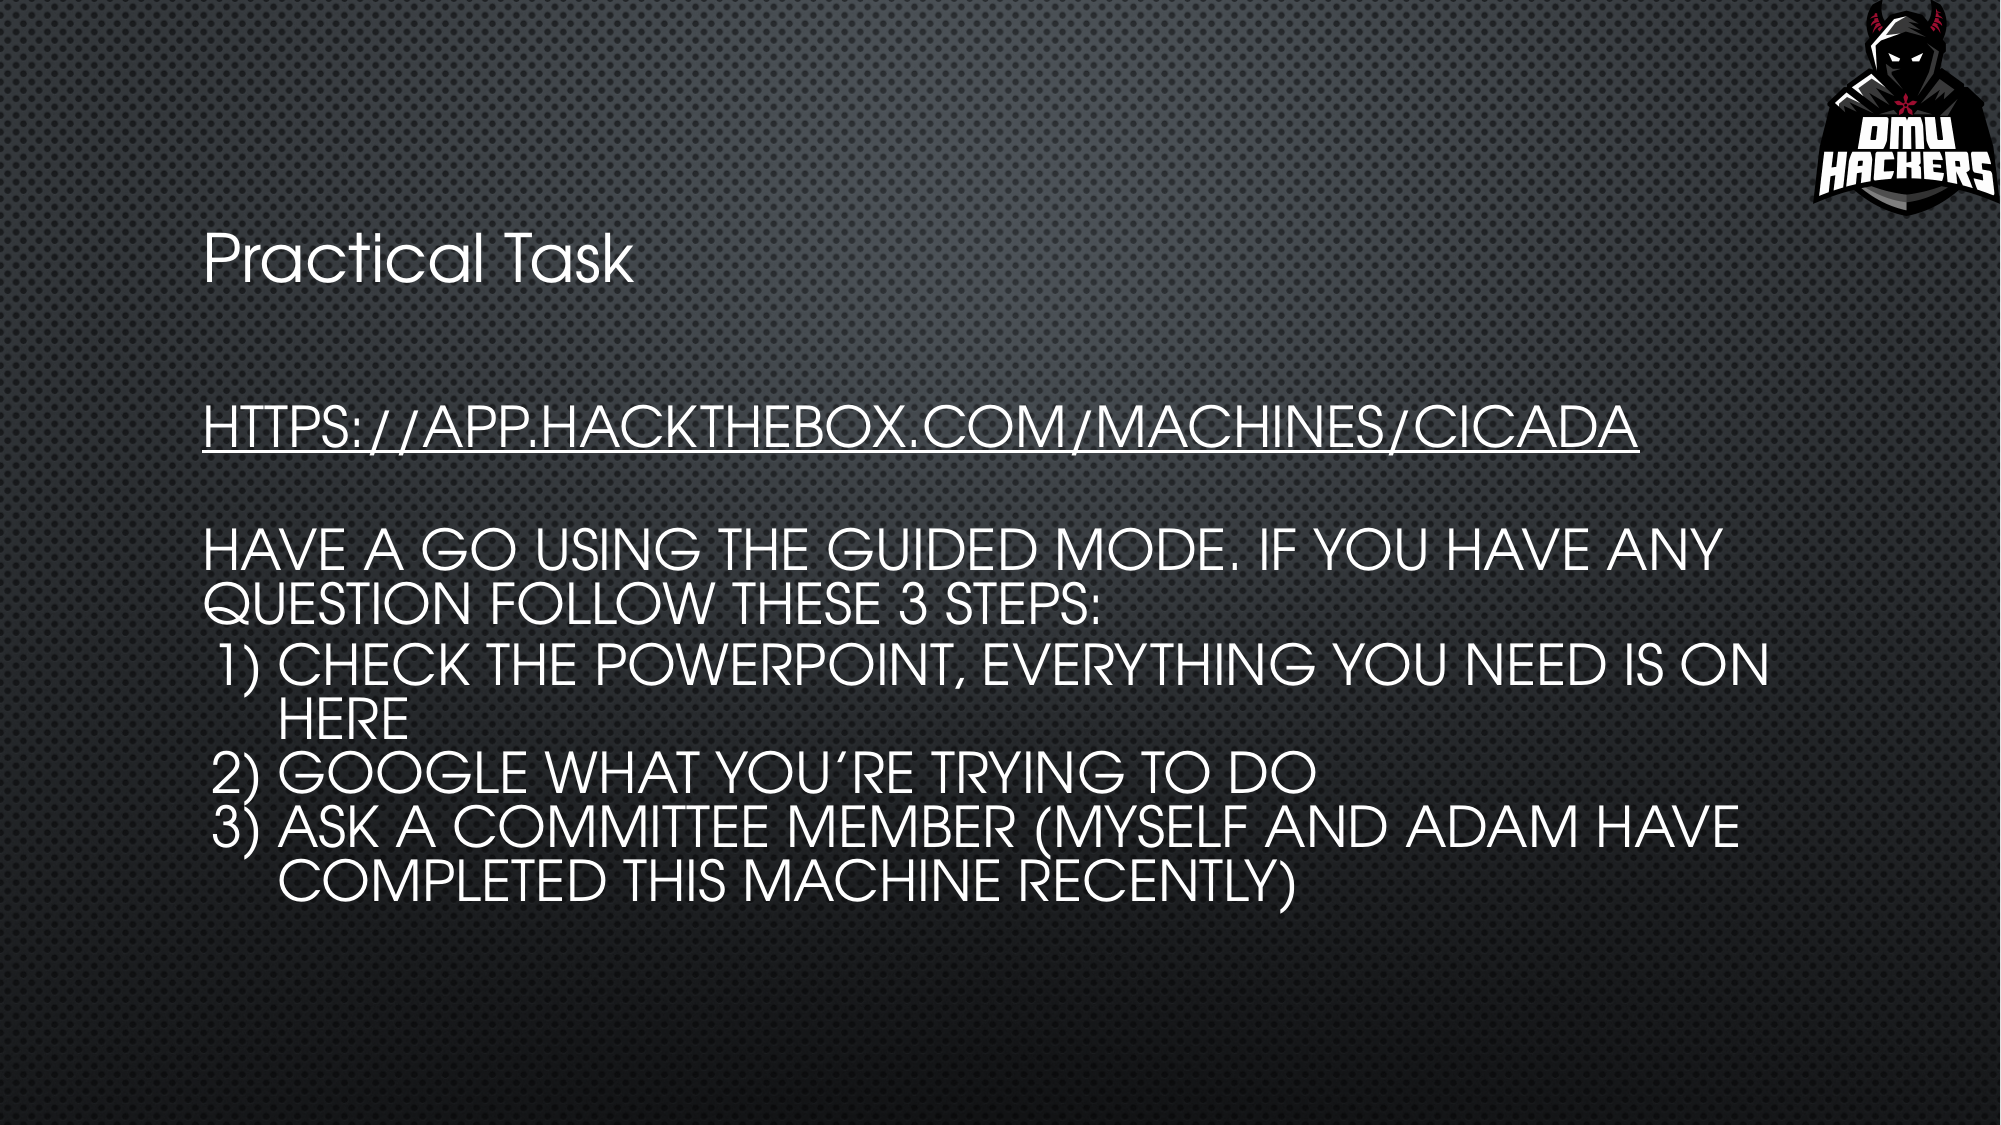

# Practical Task
https://app.hackthebox.com/machines/Cicada

Have a go using the Guided Mode. If you have any question follow these 3 steps:
Check the powerpoint, everything you need is on here
Google what you’re trying to do
Ask a committee member (myself and adam have completed this machine recently)